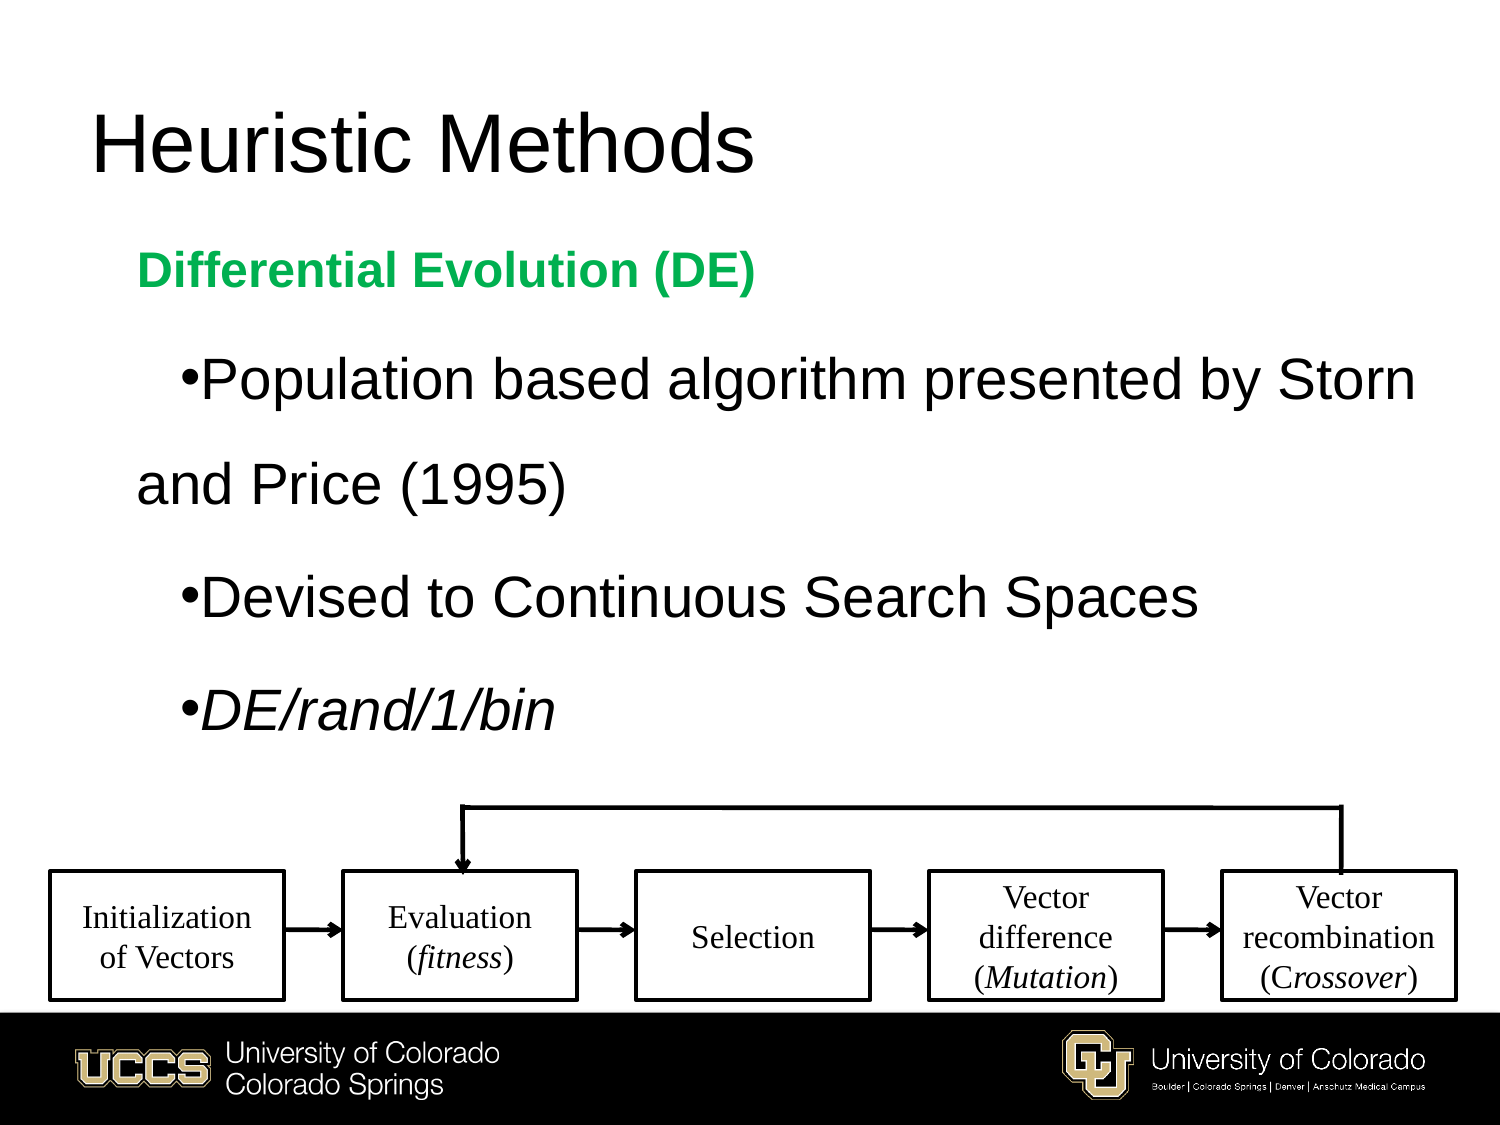

# Heuristic Methods
Differential Evolution (DE)
Population based algorithm presented by Storn and Price (1995)
Devised to Continuous Search Spaces
DE/rand/1/bin

Initialization of Vectors
Evaluation
(fitness)
Selection
Vector difference (Mutation)
Vector recombination (Crossover)